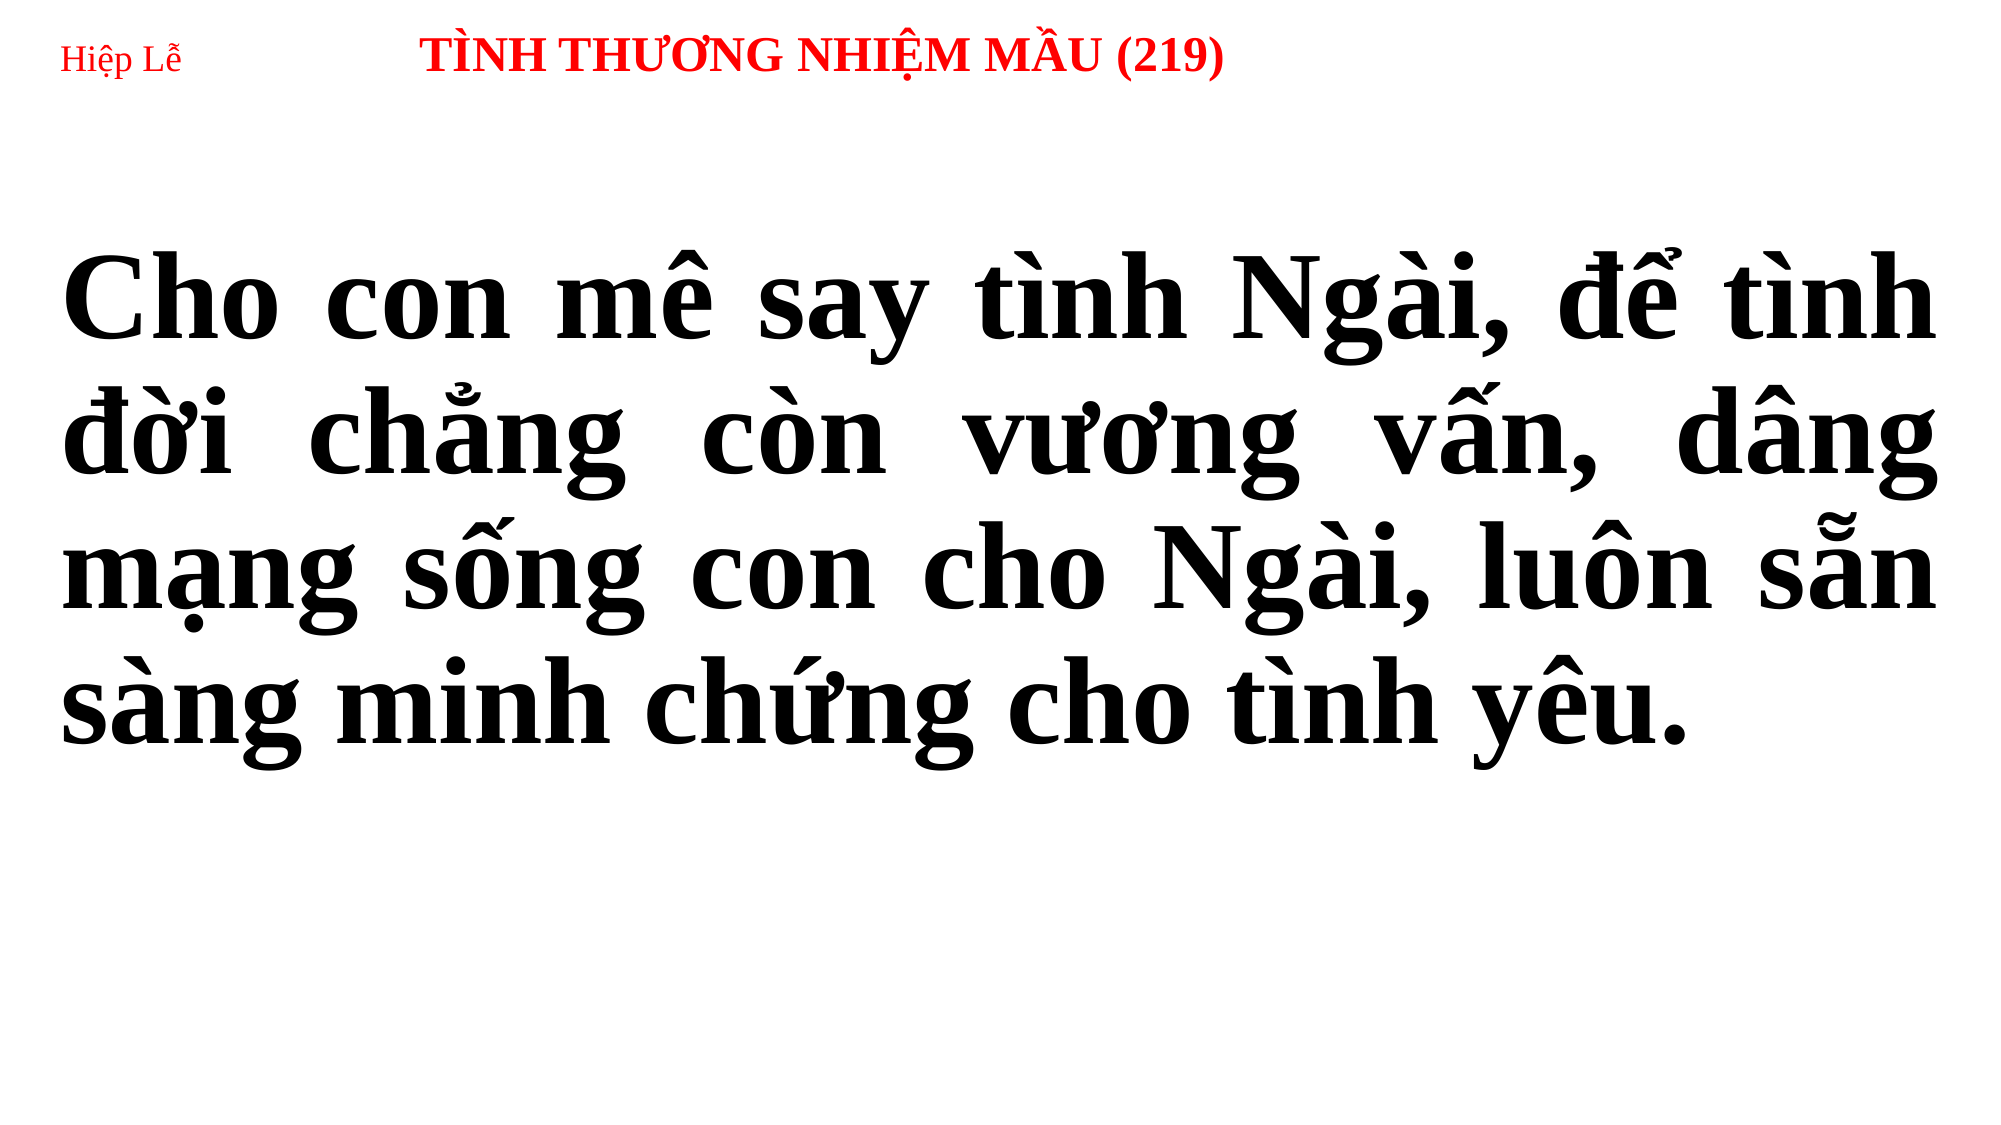

# Hiệp Lễ                         TÌNH THƯƠNG NHIỆM MẦU (219)
Cho con mê say tình Ngài, để tình đời chẳng còn vương vấn, dâng mạng sống con cho Ngài, luôn sẵn sàng minh chứng cho tình yêu.